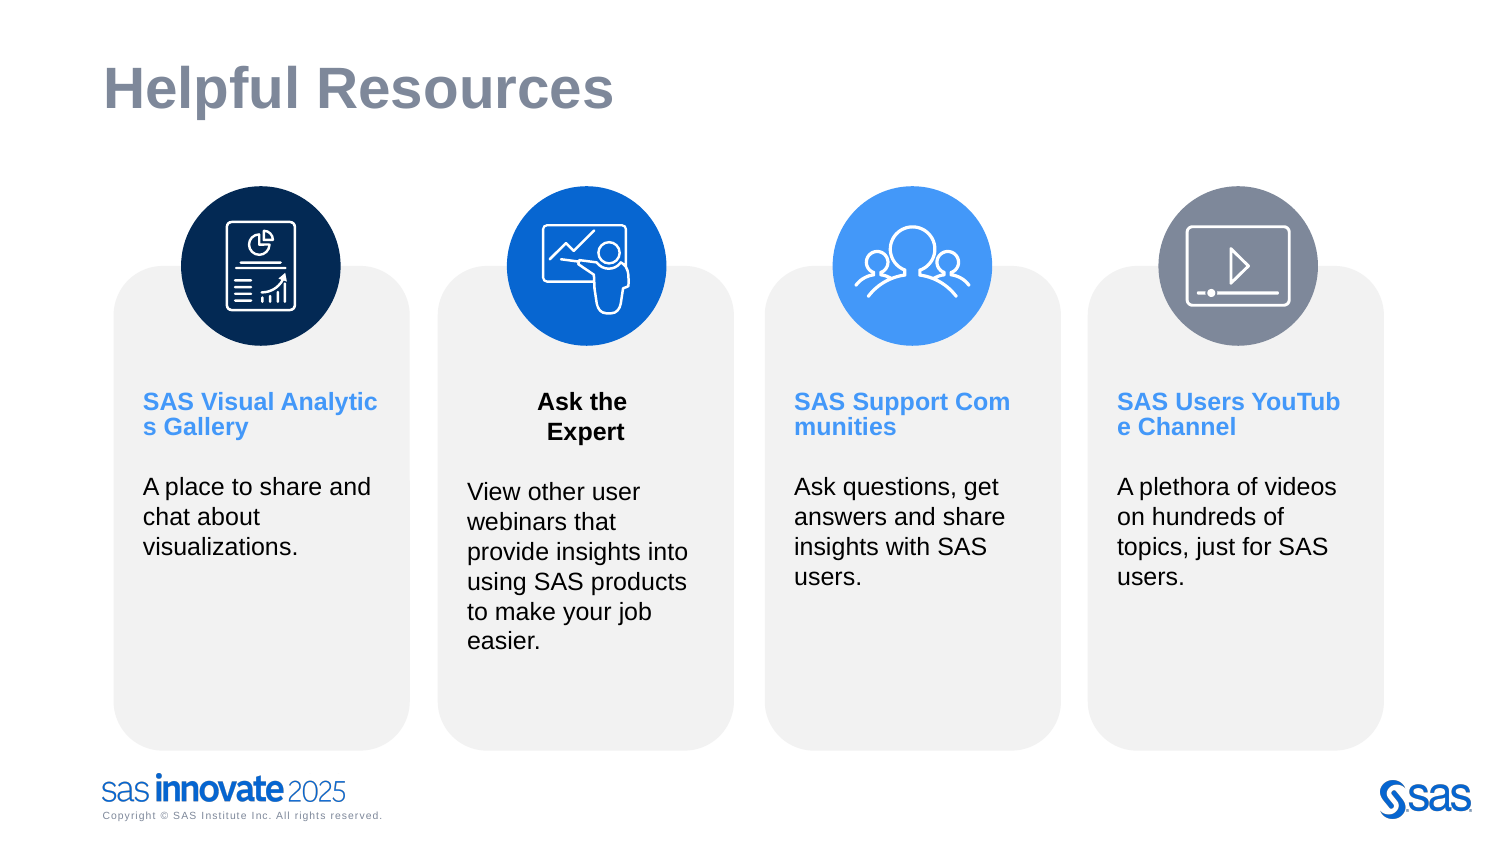

# Helpful Resources

SAS Visual Analytics Gallery

A place to share and chat about visualizations.
Ask the
Expert

View other user webinars that provide insights into using SAS products to make your job easier.
SAS Support Communities

Ask questions, get answers and share insights with SAS users.
SAS Users YouTube Channel

A plethora of videos on hundreds of topics, just for SAS users.